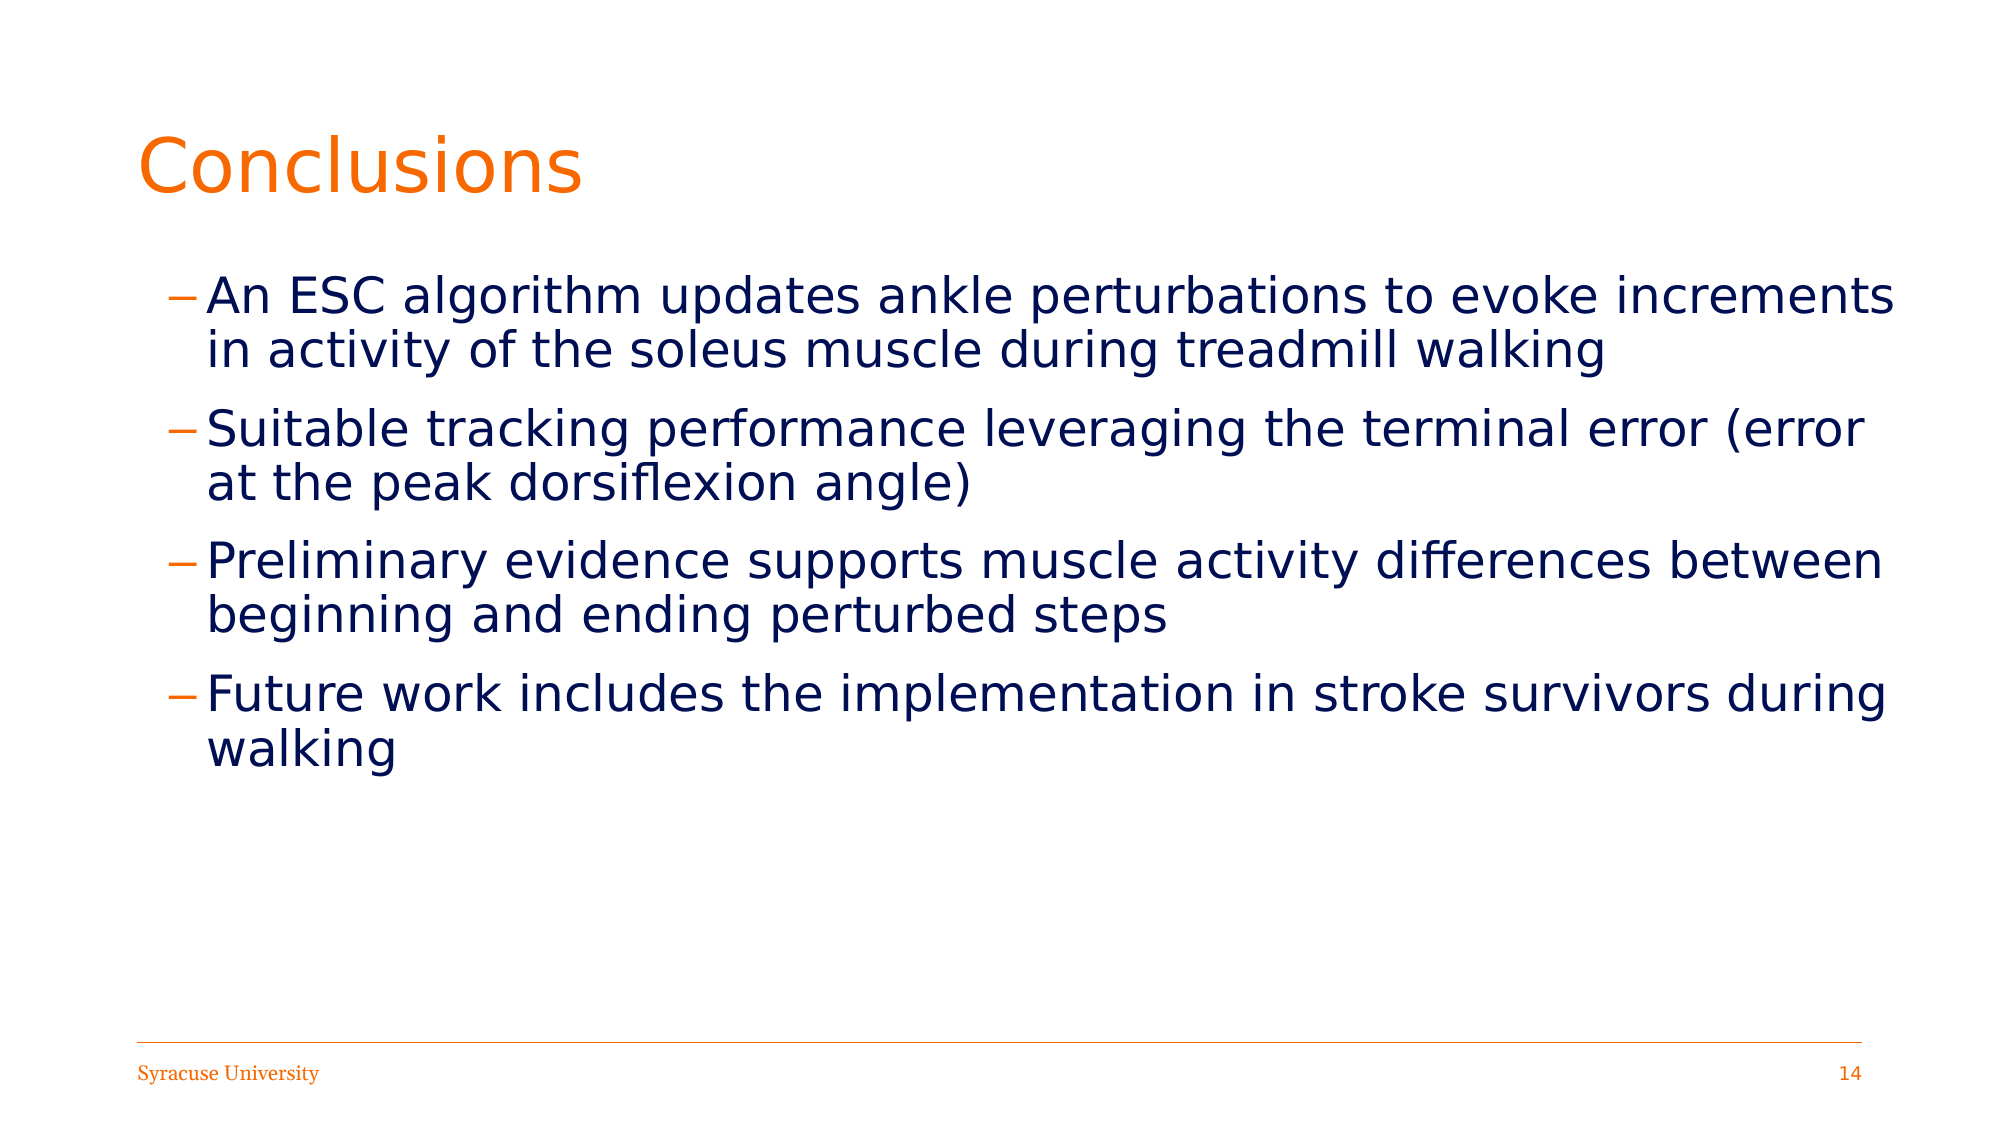

# Conclusions
An ESC algorithm updates ankle perturbations to evoke increments in activity of the soleus muscle during treadmill walking
Suitable tracking performance leveraging the terminal error (error at the peak dorsiflexion angle)
Preliminary evidence supports muscle activity differences between beginning and ending perturbed steps
Future work includes the implementation in stroke survivors during walking